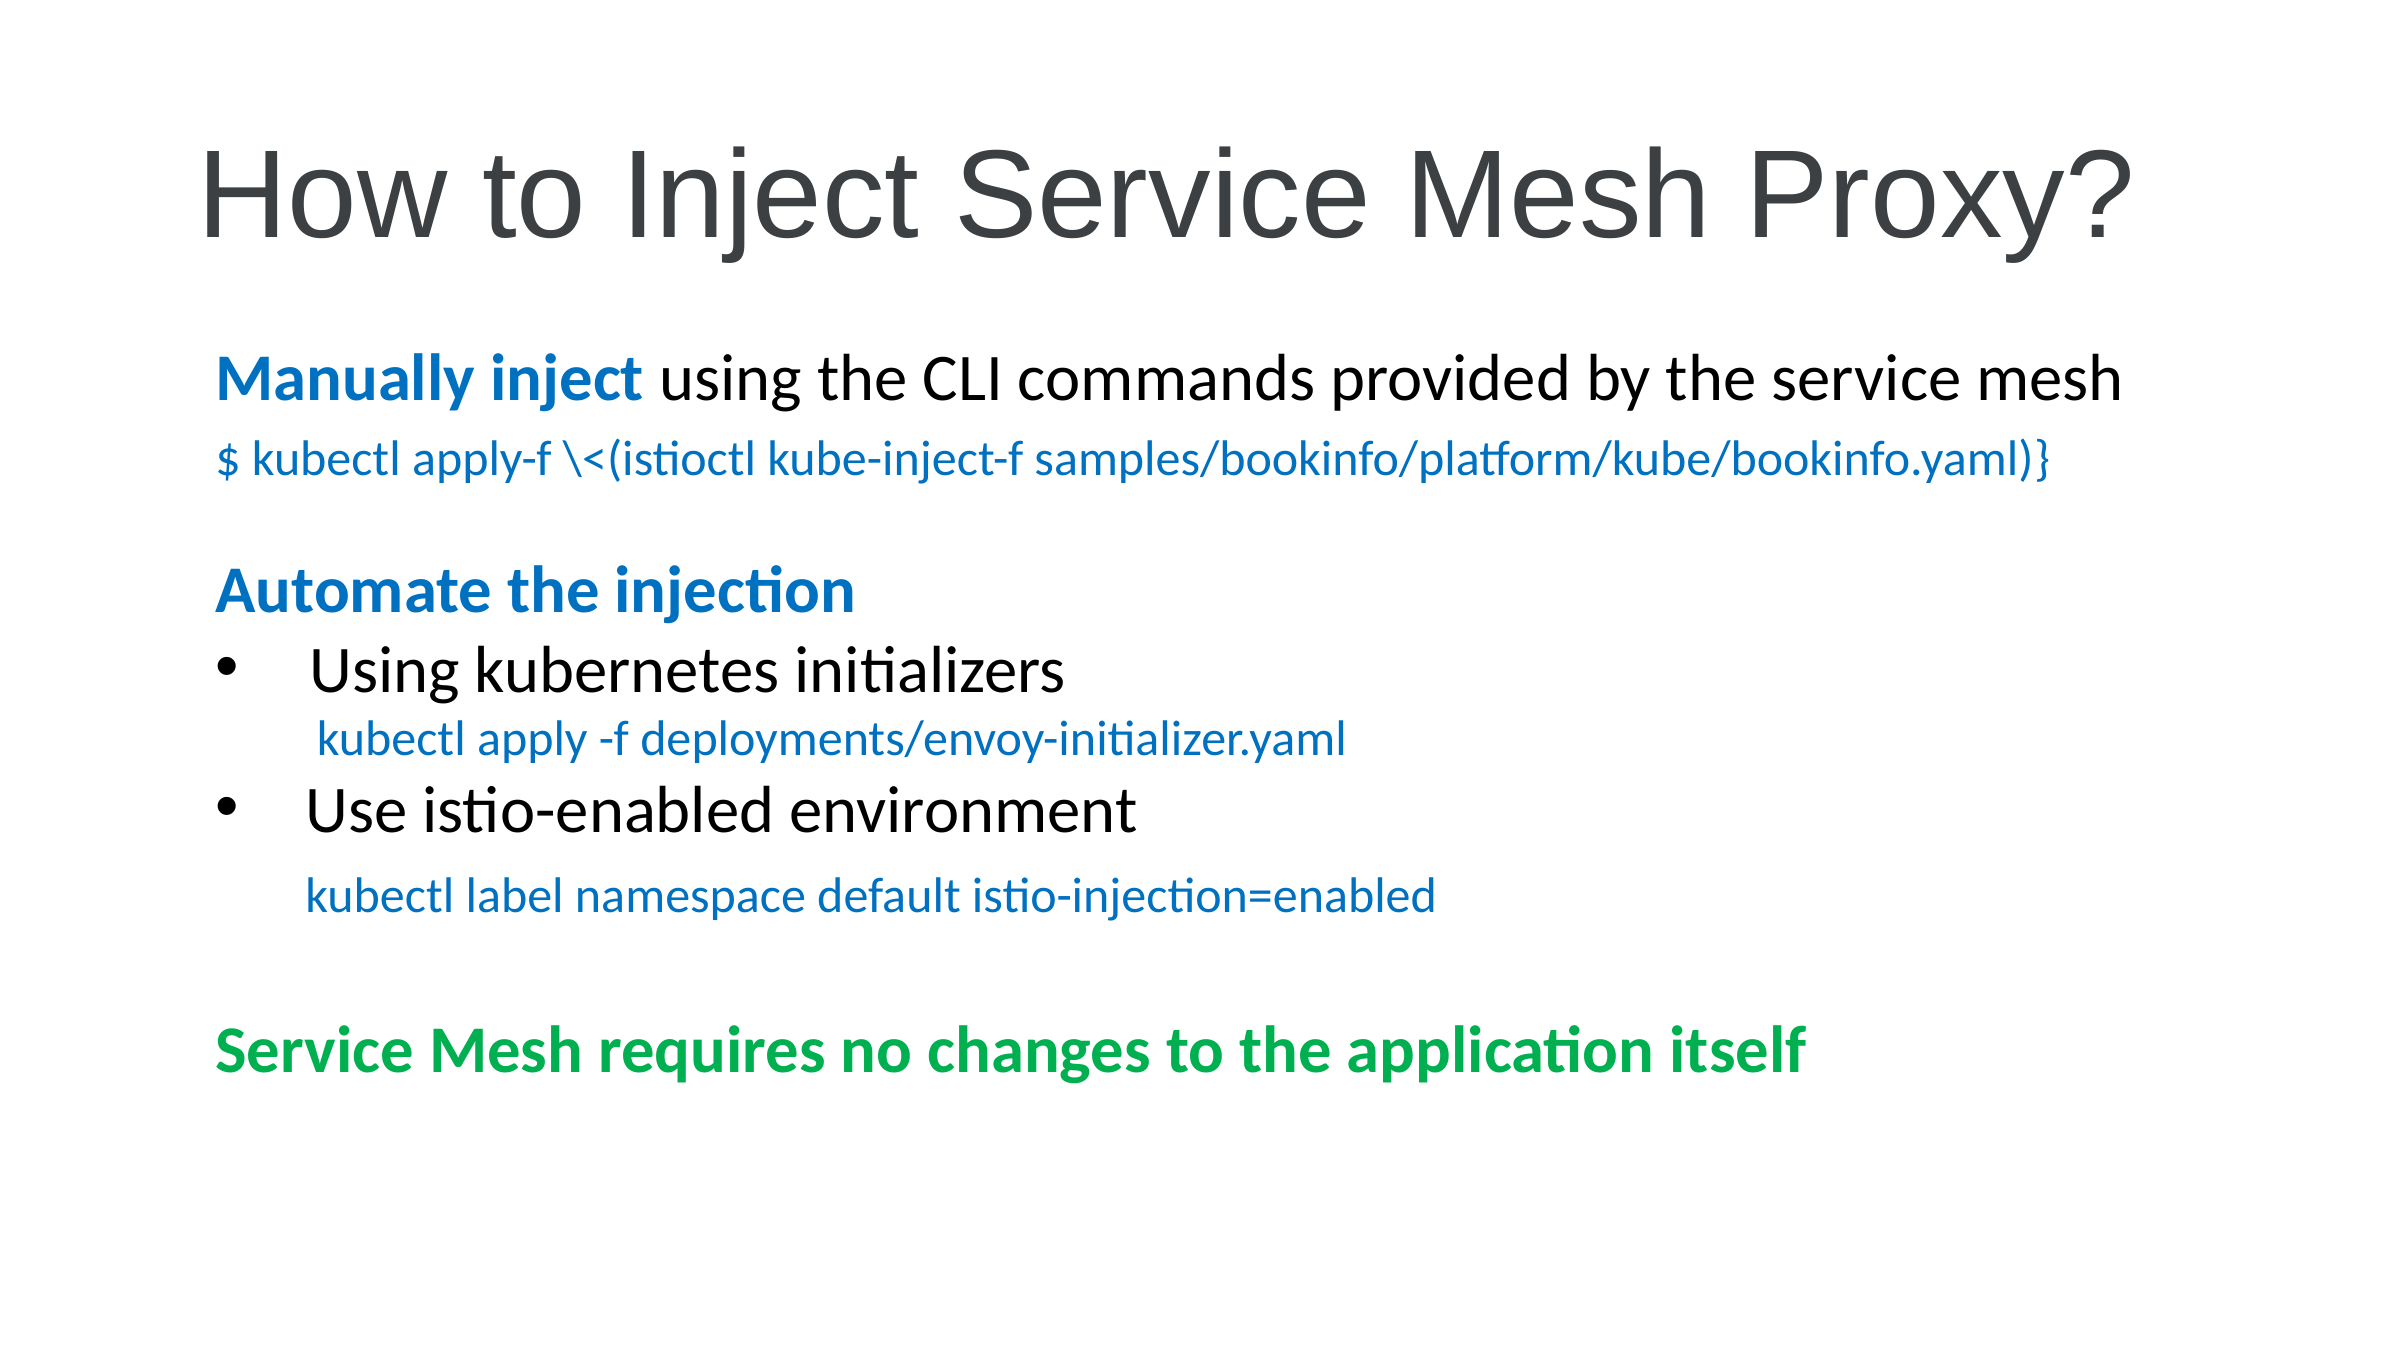

How to Inject Service Mesh Proxy?
Manually inject using the CLI commands provided by the service mesh
$ kubectl apply-f \<(istioctl kube-inject-f samples/bookinfo/platform/kube/bookinfo.yaml)}

Automate the injection
Using kubernetes initializers
         kubectl apply -f deployments/envoy-initializer.yaml
 Use istio-enabled environment
      kubectl label namespace default istio-injection=enabled

Service Mesh requires no changes to the application itself